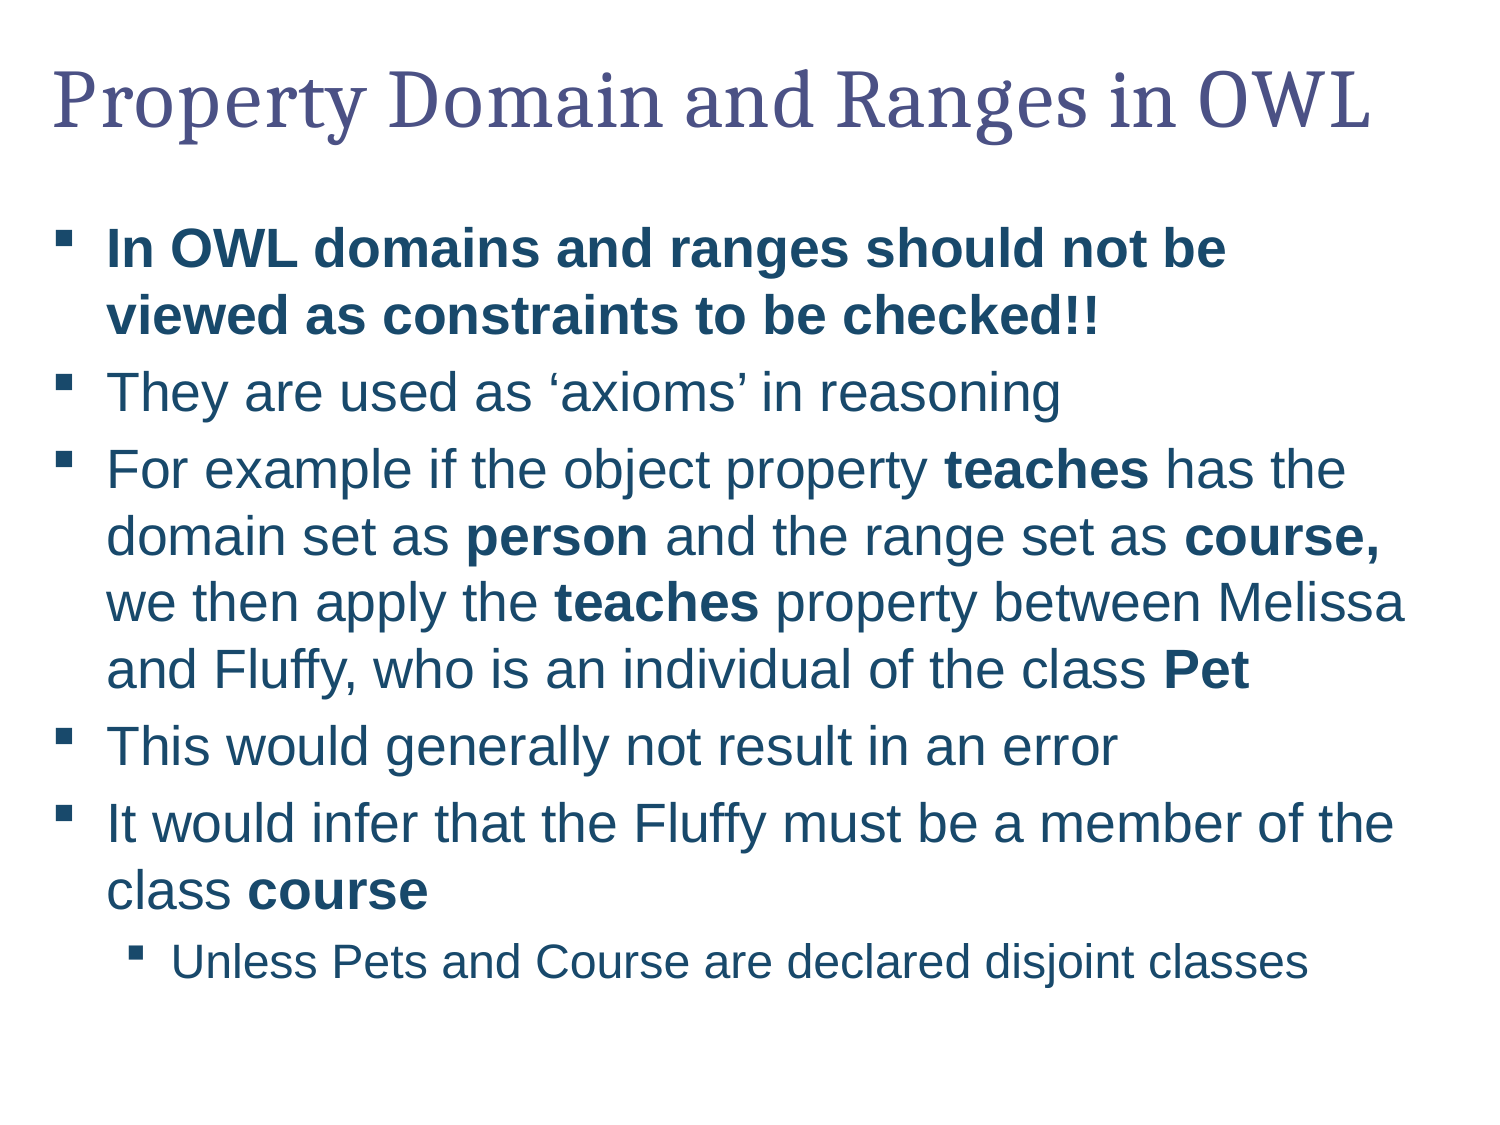

# Property Domain and Ranges in OWL
In OWL domains and ranges should not be viewed as constraints to be checked!!
They are used as ‘axioms’ in reasoning
For example if the object property teaches has the domain set as person and the range set as course, we then apply the teaches property between Melissa and Fluffy, who is an individual of the class Pet
This would generally not result in an error
It would infer that the Fluffy must be a member of the class course
Unless Pets and Course are declared disjoint classes